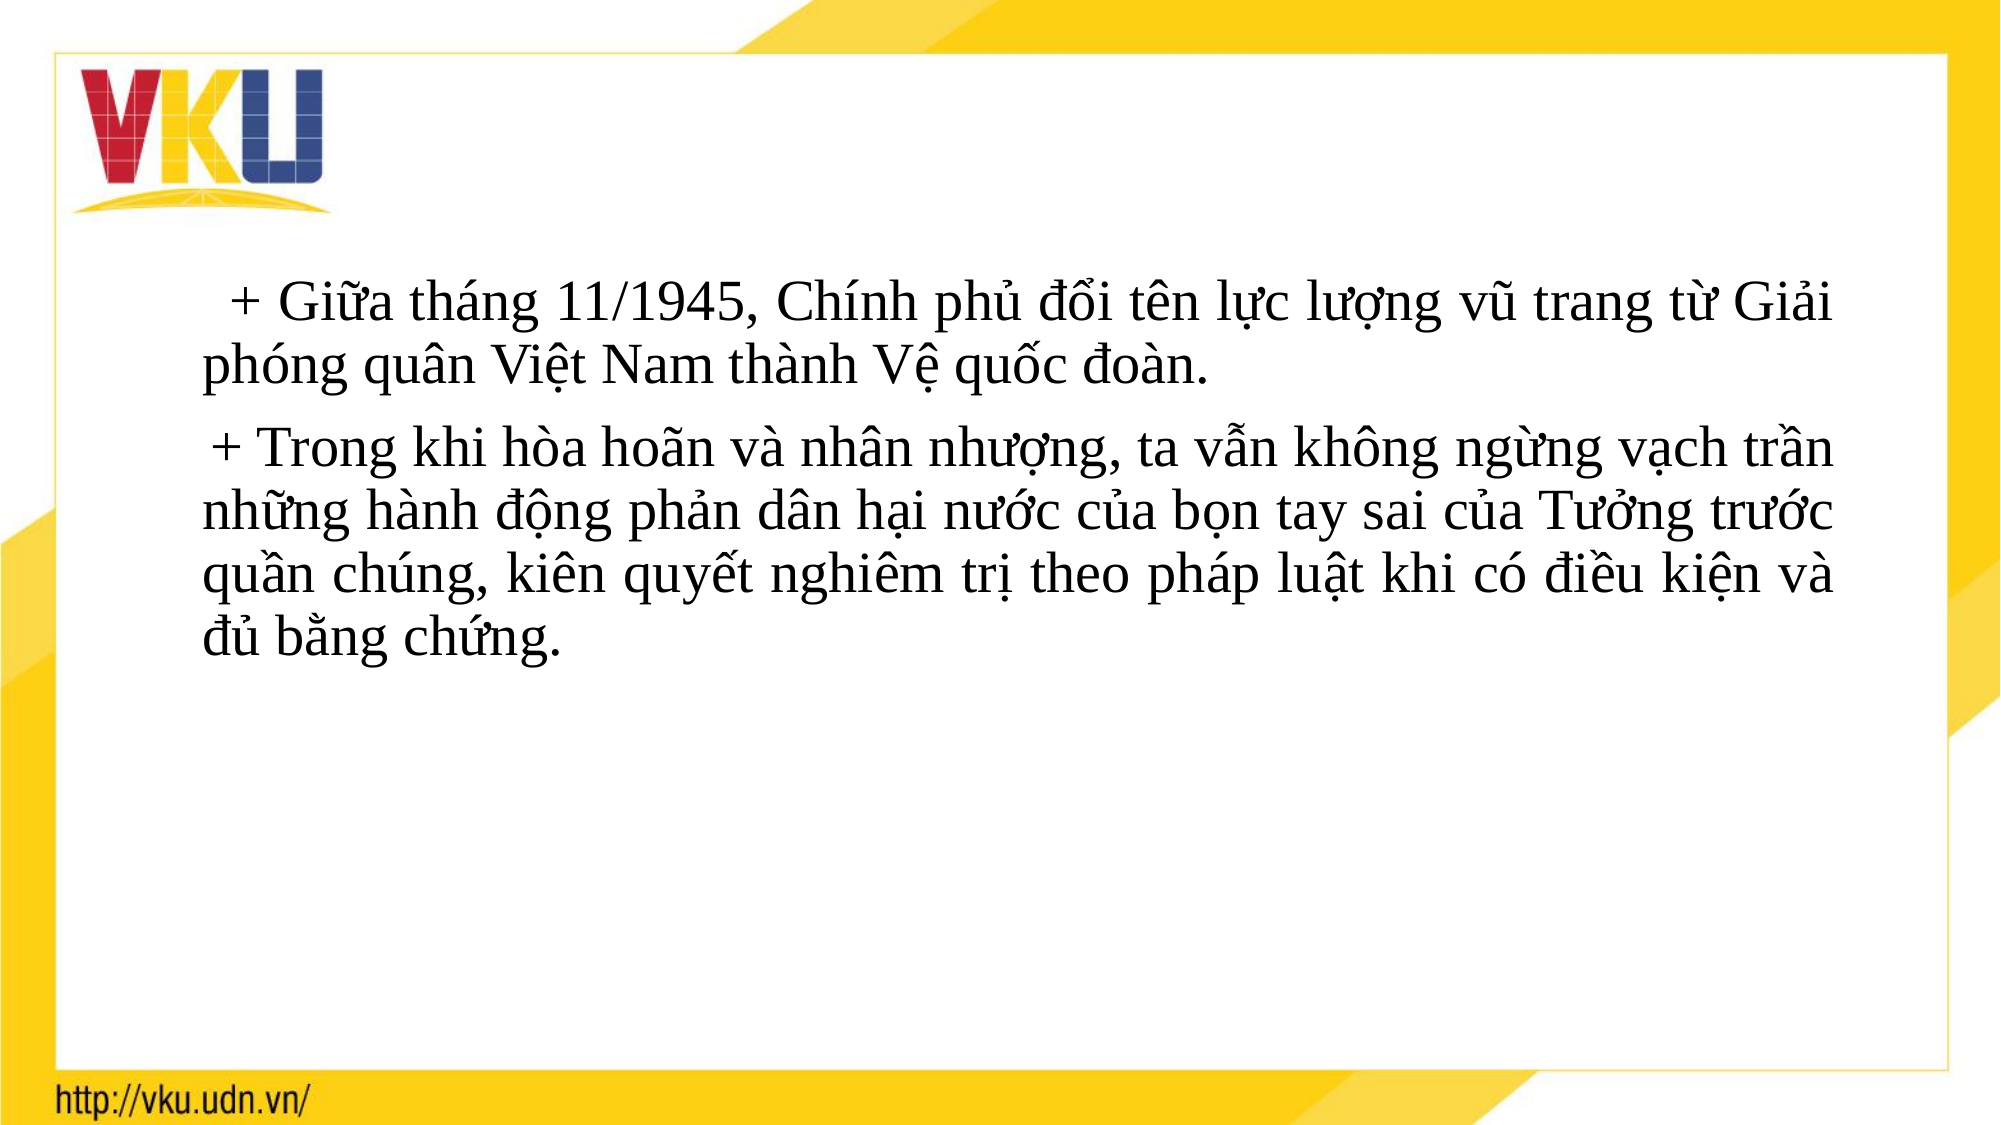

+ Giữa tháng 11/1945, Chính phủ đổi tên lực lượng vũ trang từ Giải phóng quân Việt Nam thành Vệ quốc đoàn.
   + Trong khi hòa hoãn và nhân nhượng, ta vẫn không ngừng vạch trần những hành động phản dân hại nước của bọn tay sai của Tưởng trước quần chúng, kiên quyết nghiêm trị theo pháp luật khi có điều kiện và đủ bằng chứng.